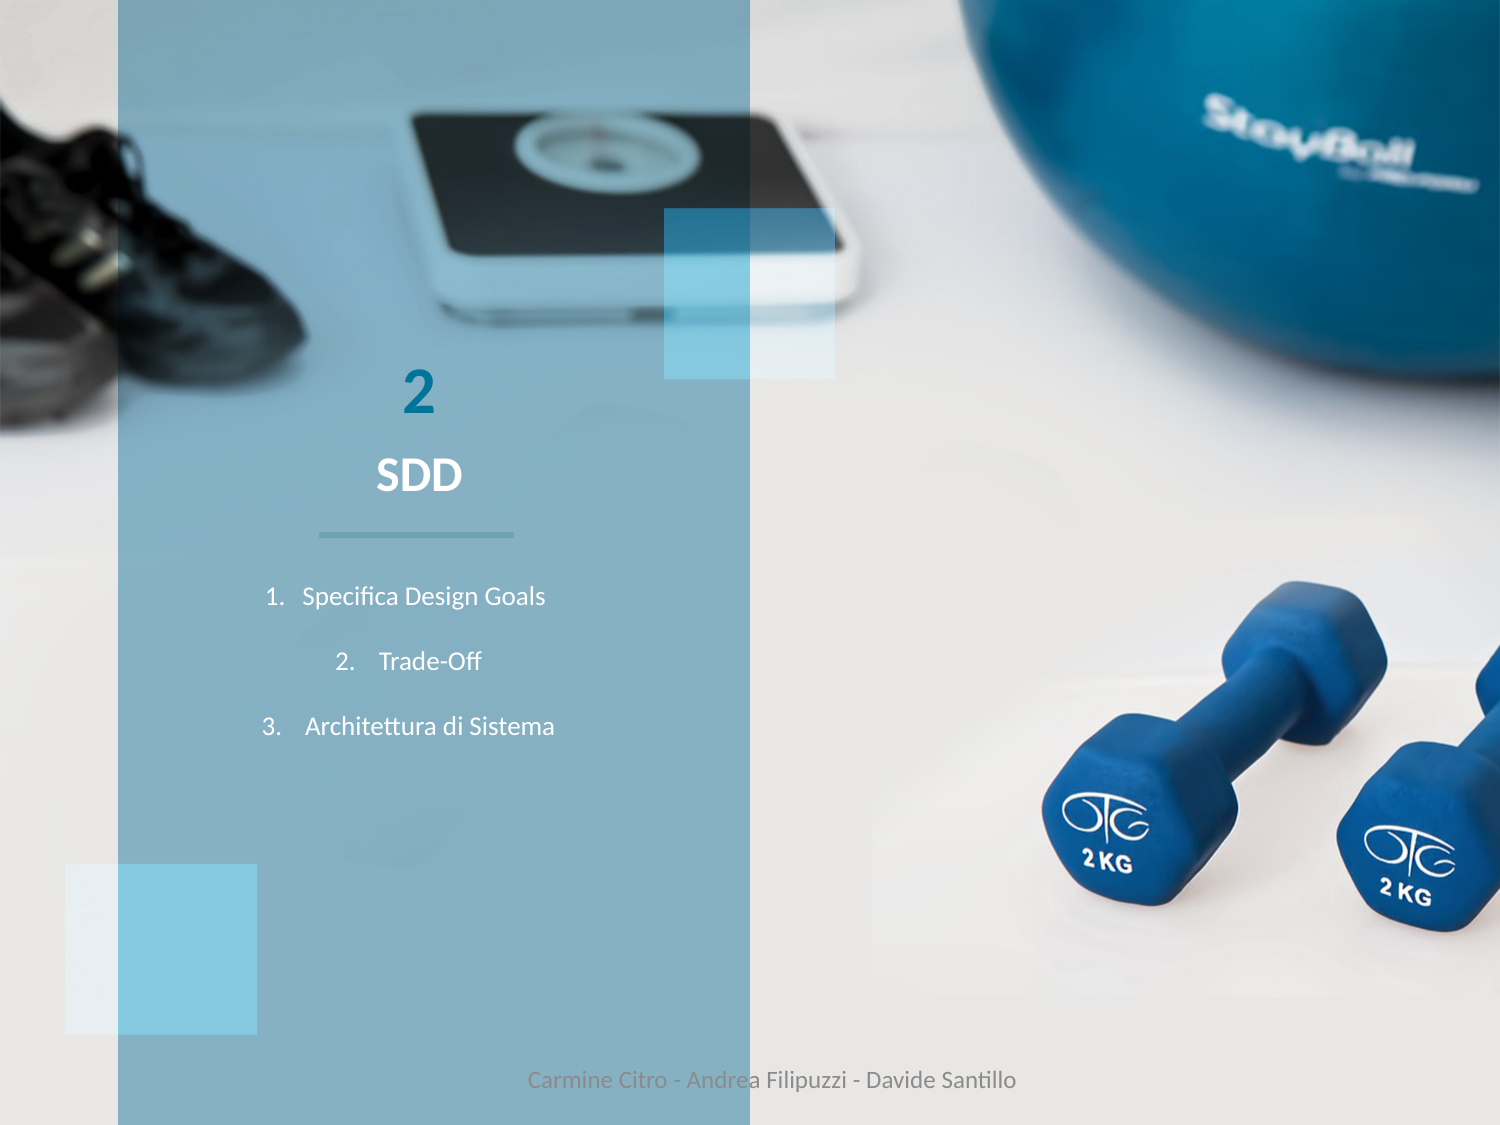

2
SDD

Specifica Design Goals
 Trade-Off
 Architettura di Sistema
Carmine Citro - Andrea Filipuzzi - Davide Santillo